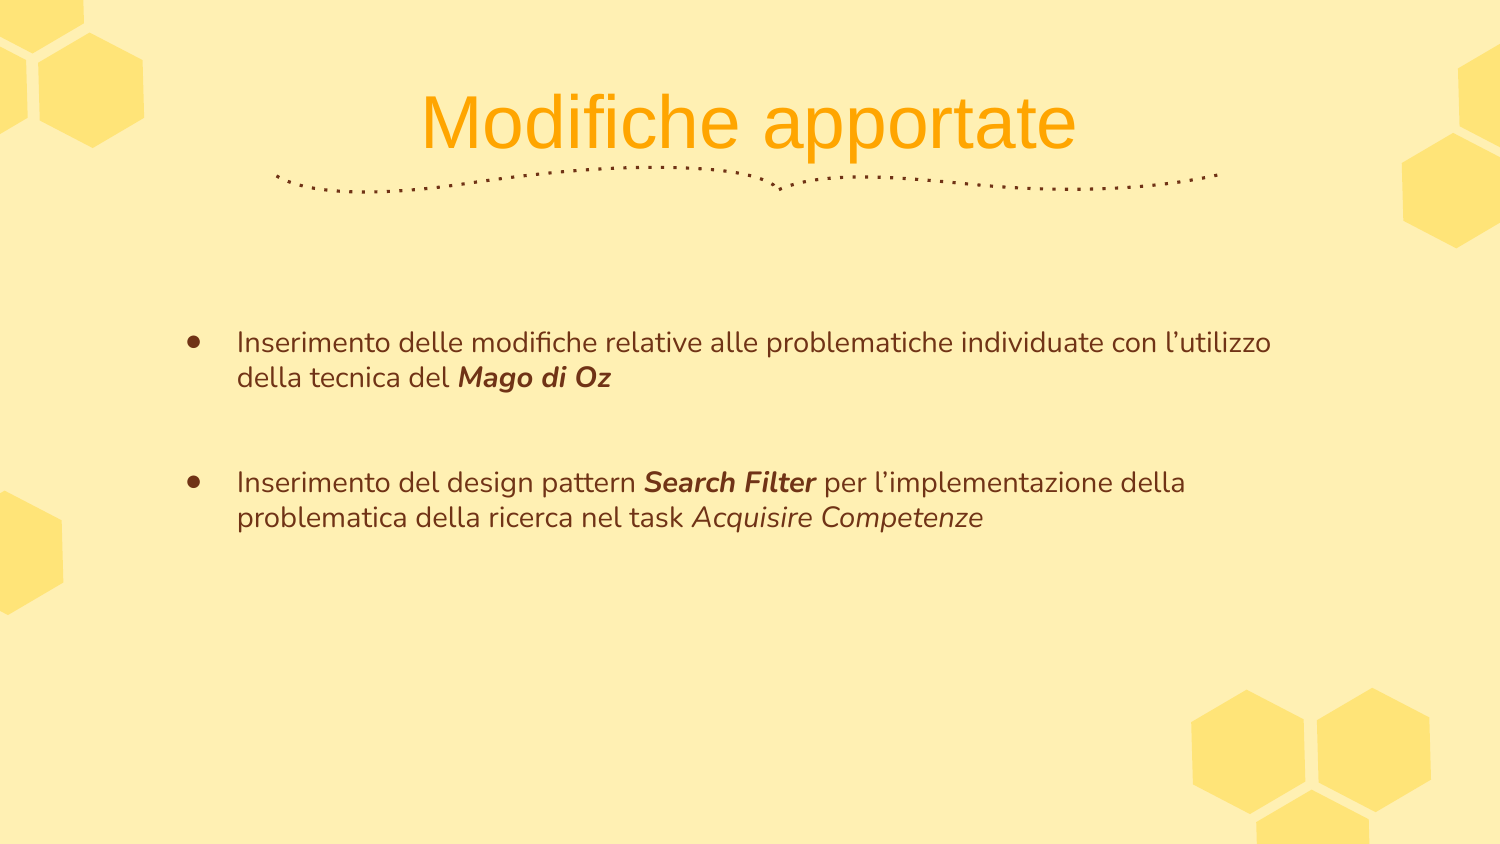

# Modifiche apportate

Inserimento delle modifiche relative alle problematiche individuate con l’utilizzo della tecnica del Mago di Oz

Inserimento del design pattern Search Filter per l’implementazione della problematica della ricerca nel task Acquisire Competenze